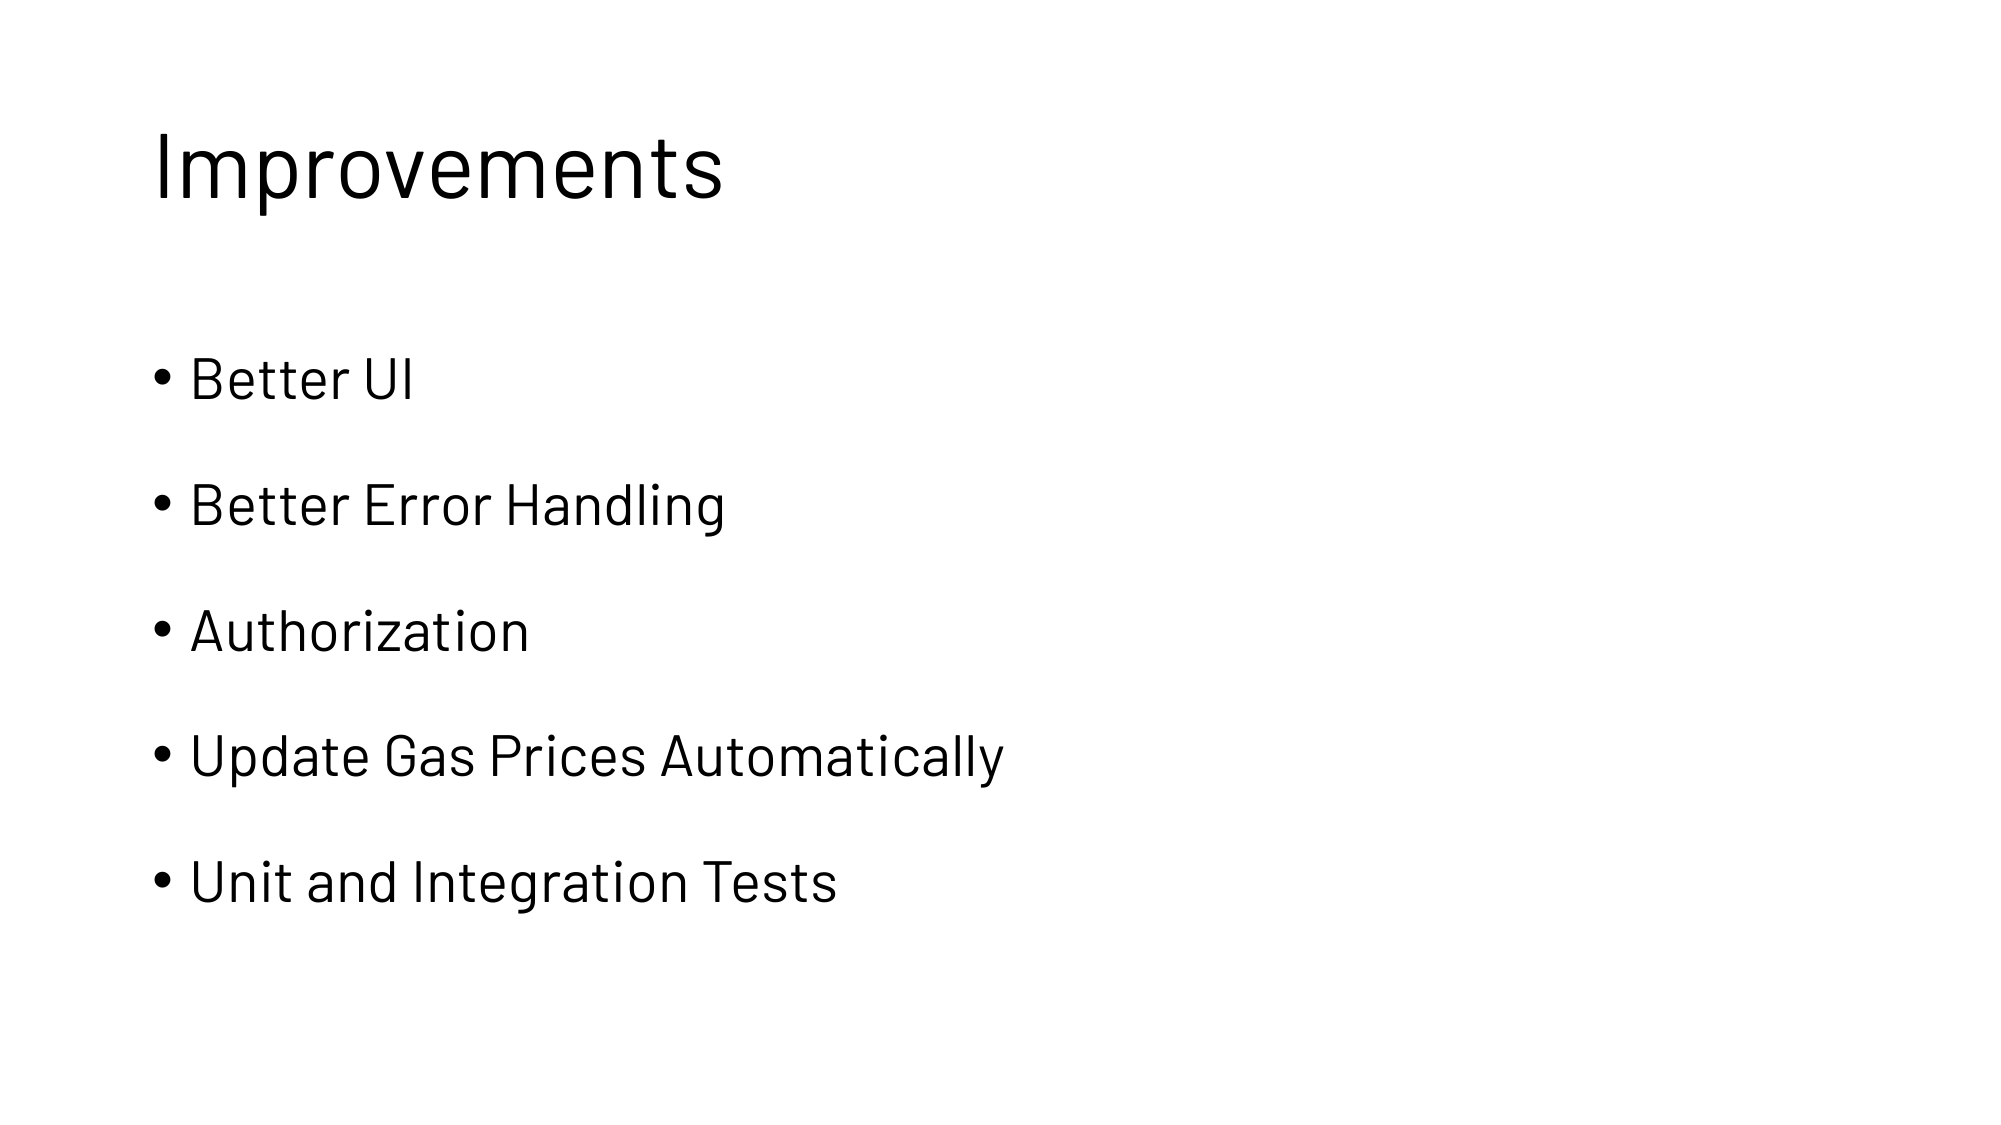

# Improvements
Better UI
Better Error Handling
Authorization
Update Gas Prices Automatically
Unit and Integration Tests